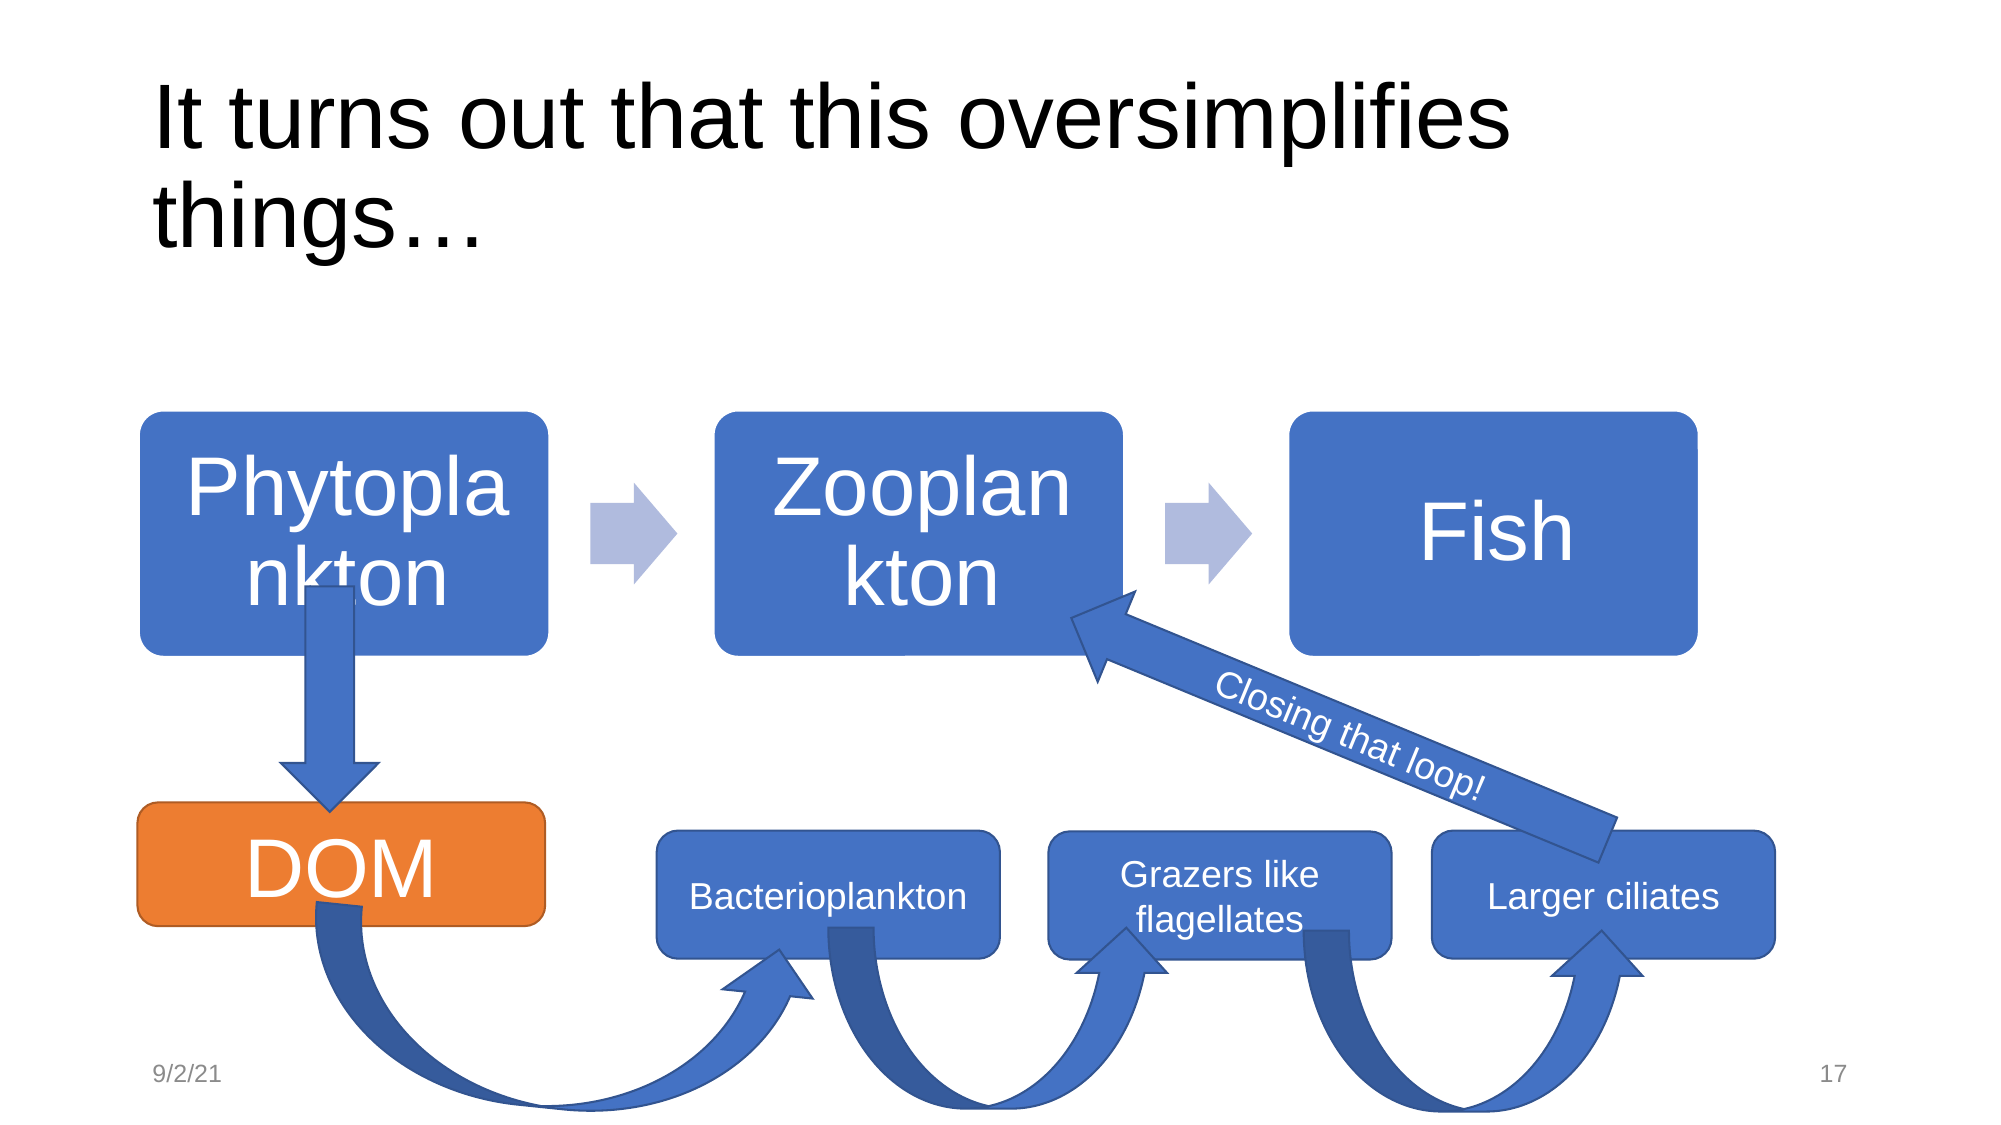

# It turns out that this oversimplifies things…
Phytoplankton

Zooplankton

Fish

Closing that loop!

DOM
Bacterioplankton
Larger ciliates
Grazers like flagellates

9/2/21
17